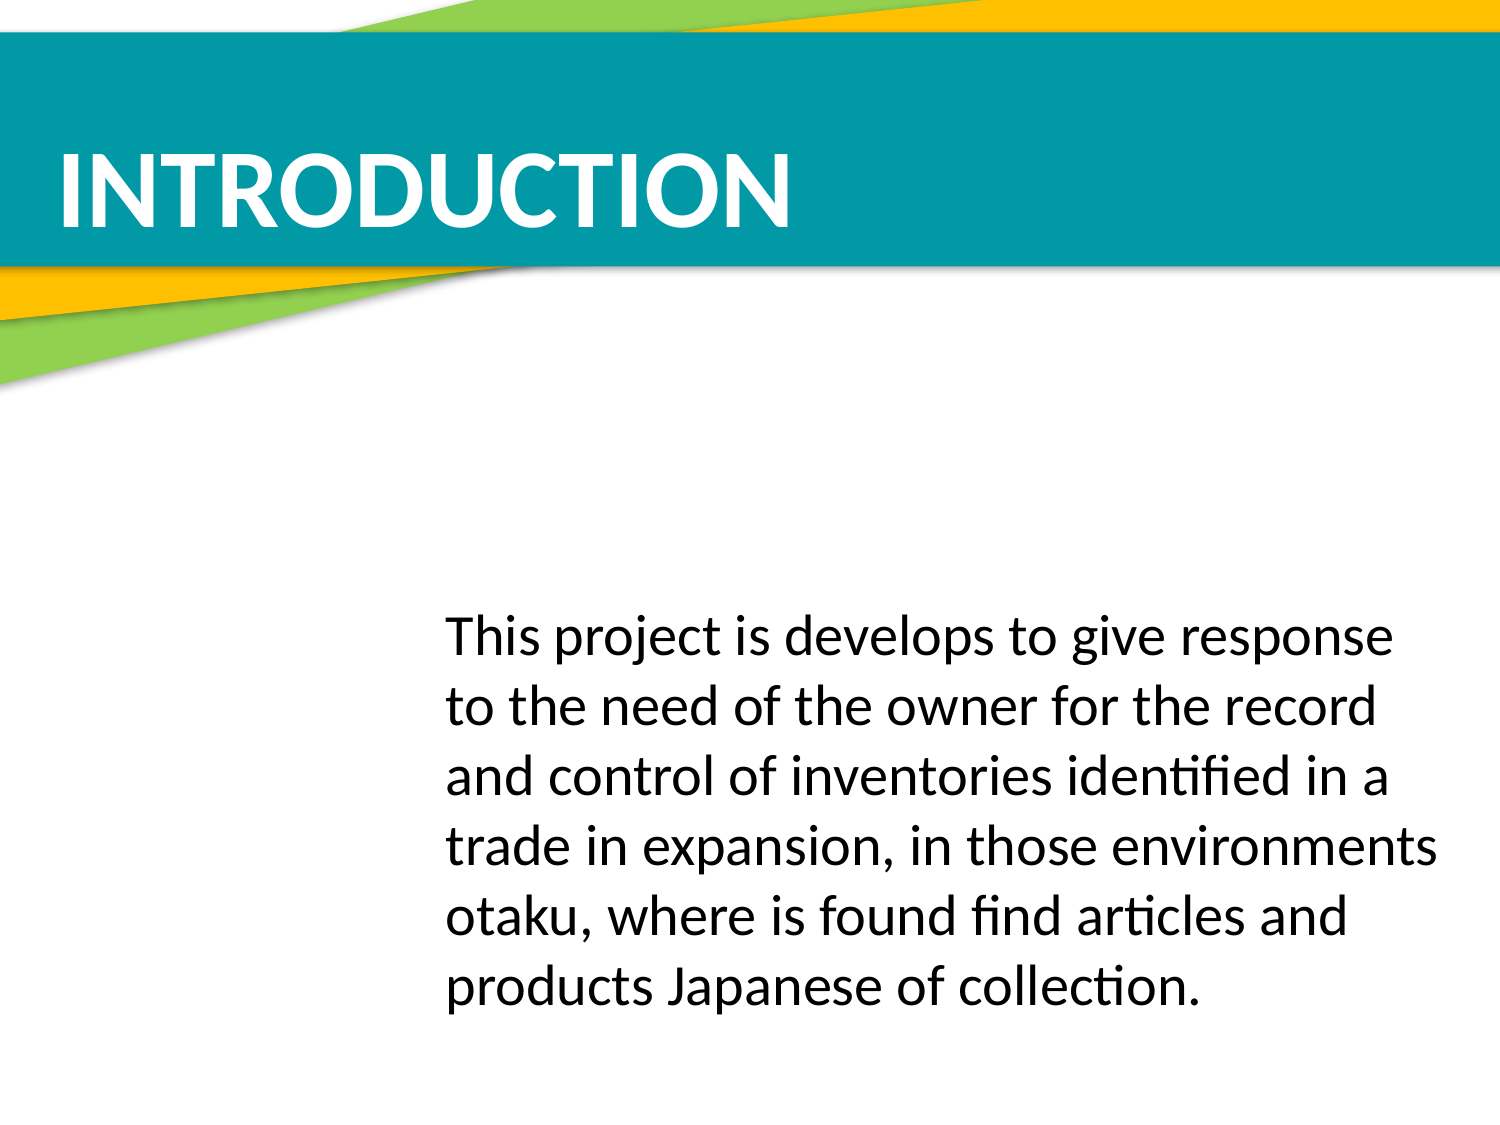

INTRODUCTION
This project is develops to give response to the need of the owner for the record and control of inventories identified in a trade in expansion, in those environments otaku, where is found find articles and products Japanese of collection.